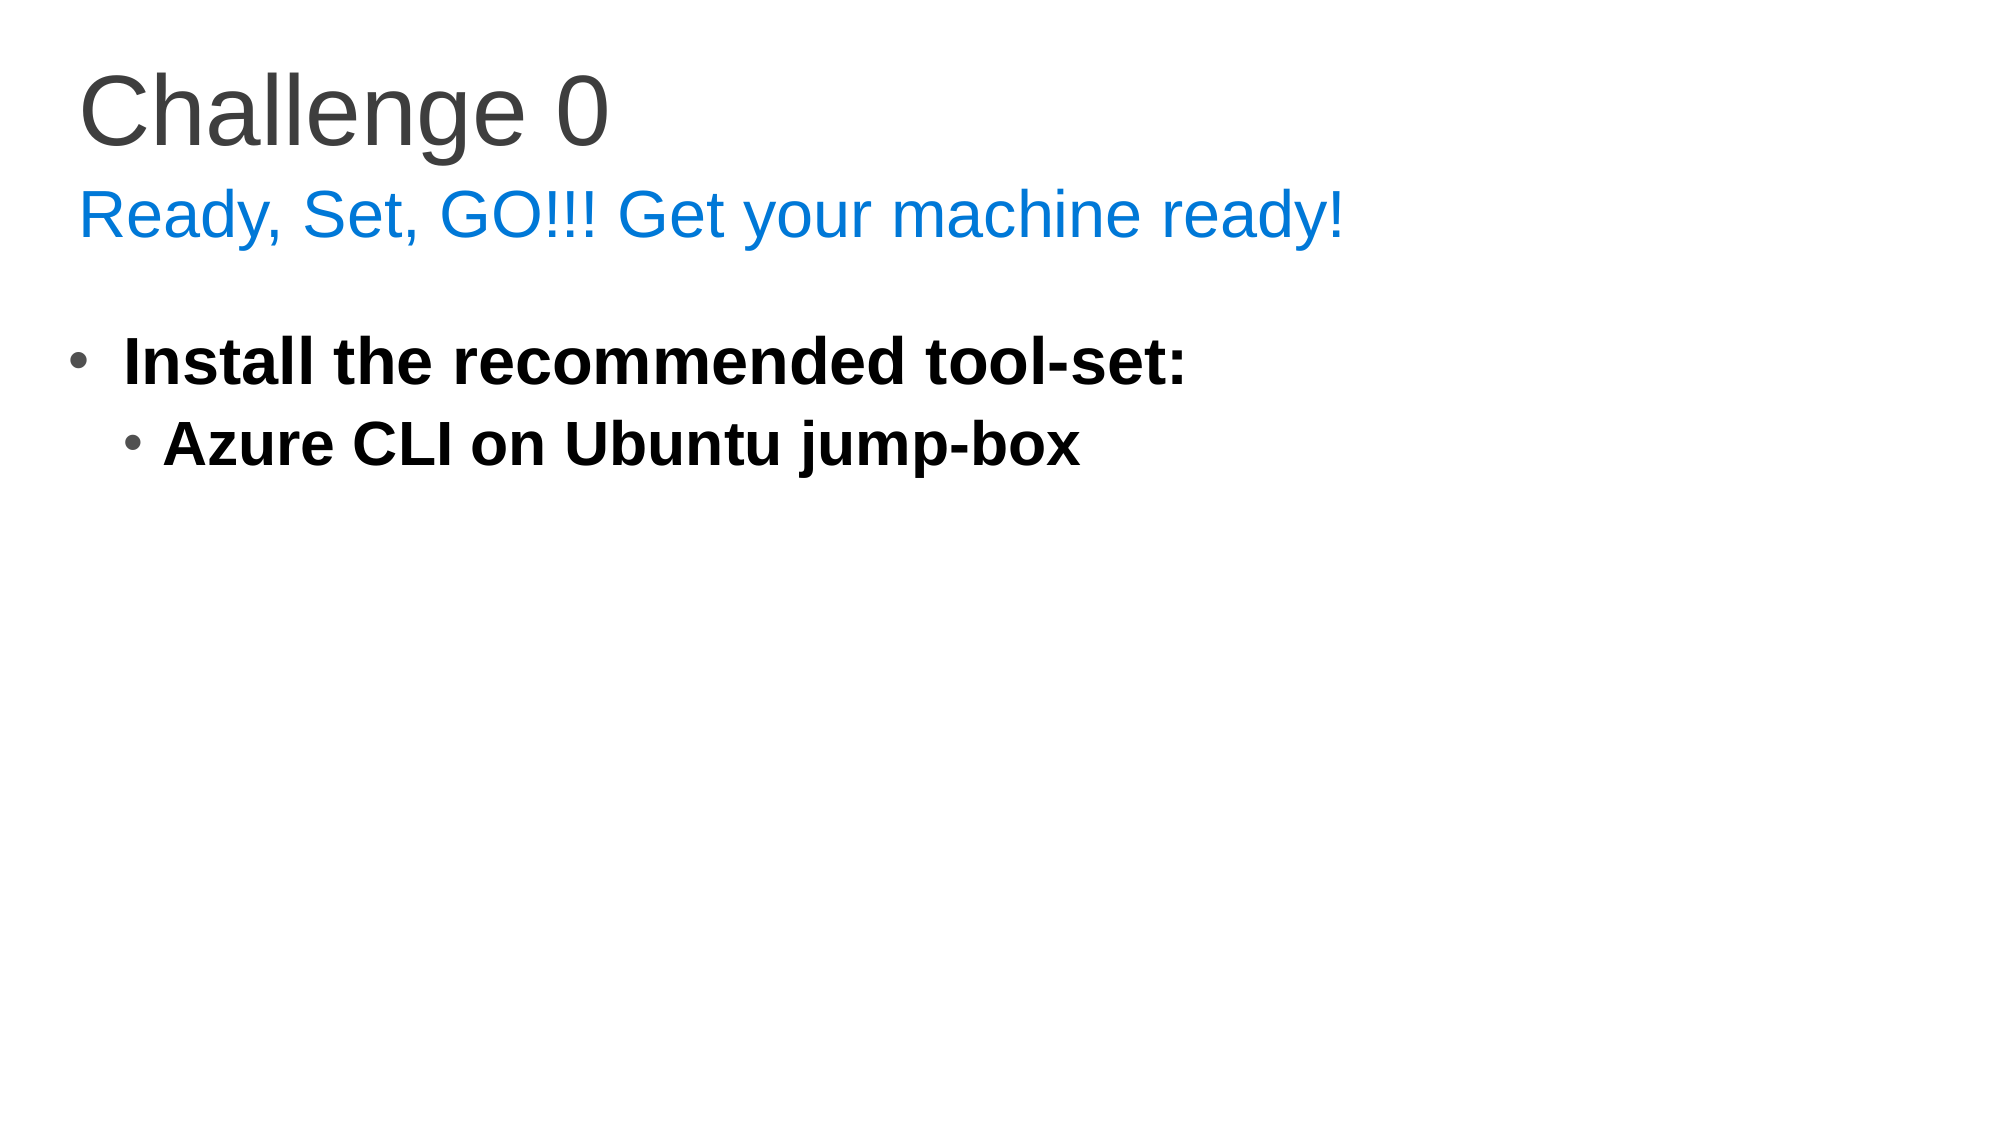

Challenge 0
Ready, Set, GO!!! Get your machine ready!
Install the recommended tool-set:
Azure CLI on Ubuntu jump-box